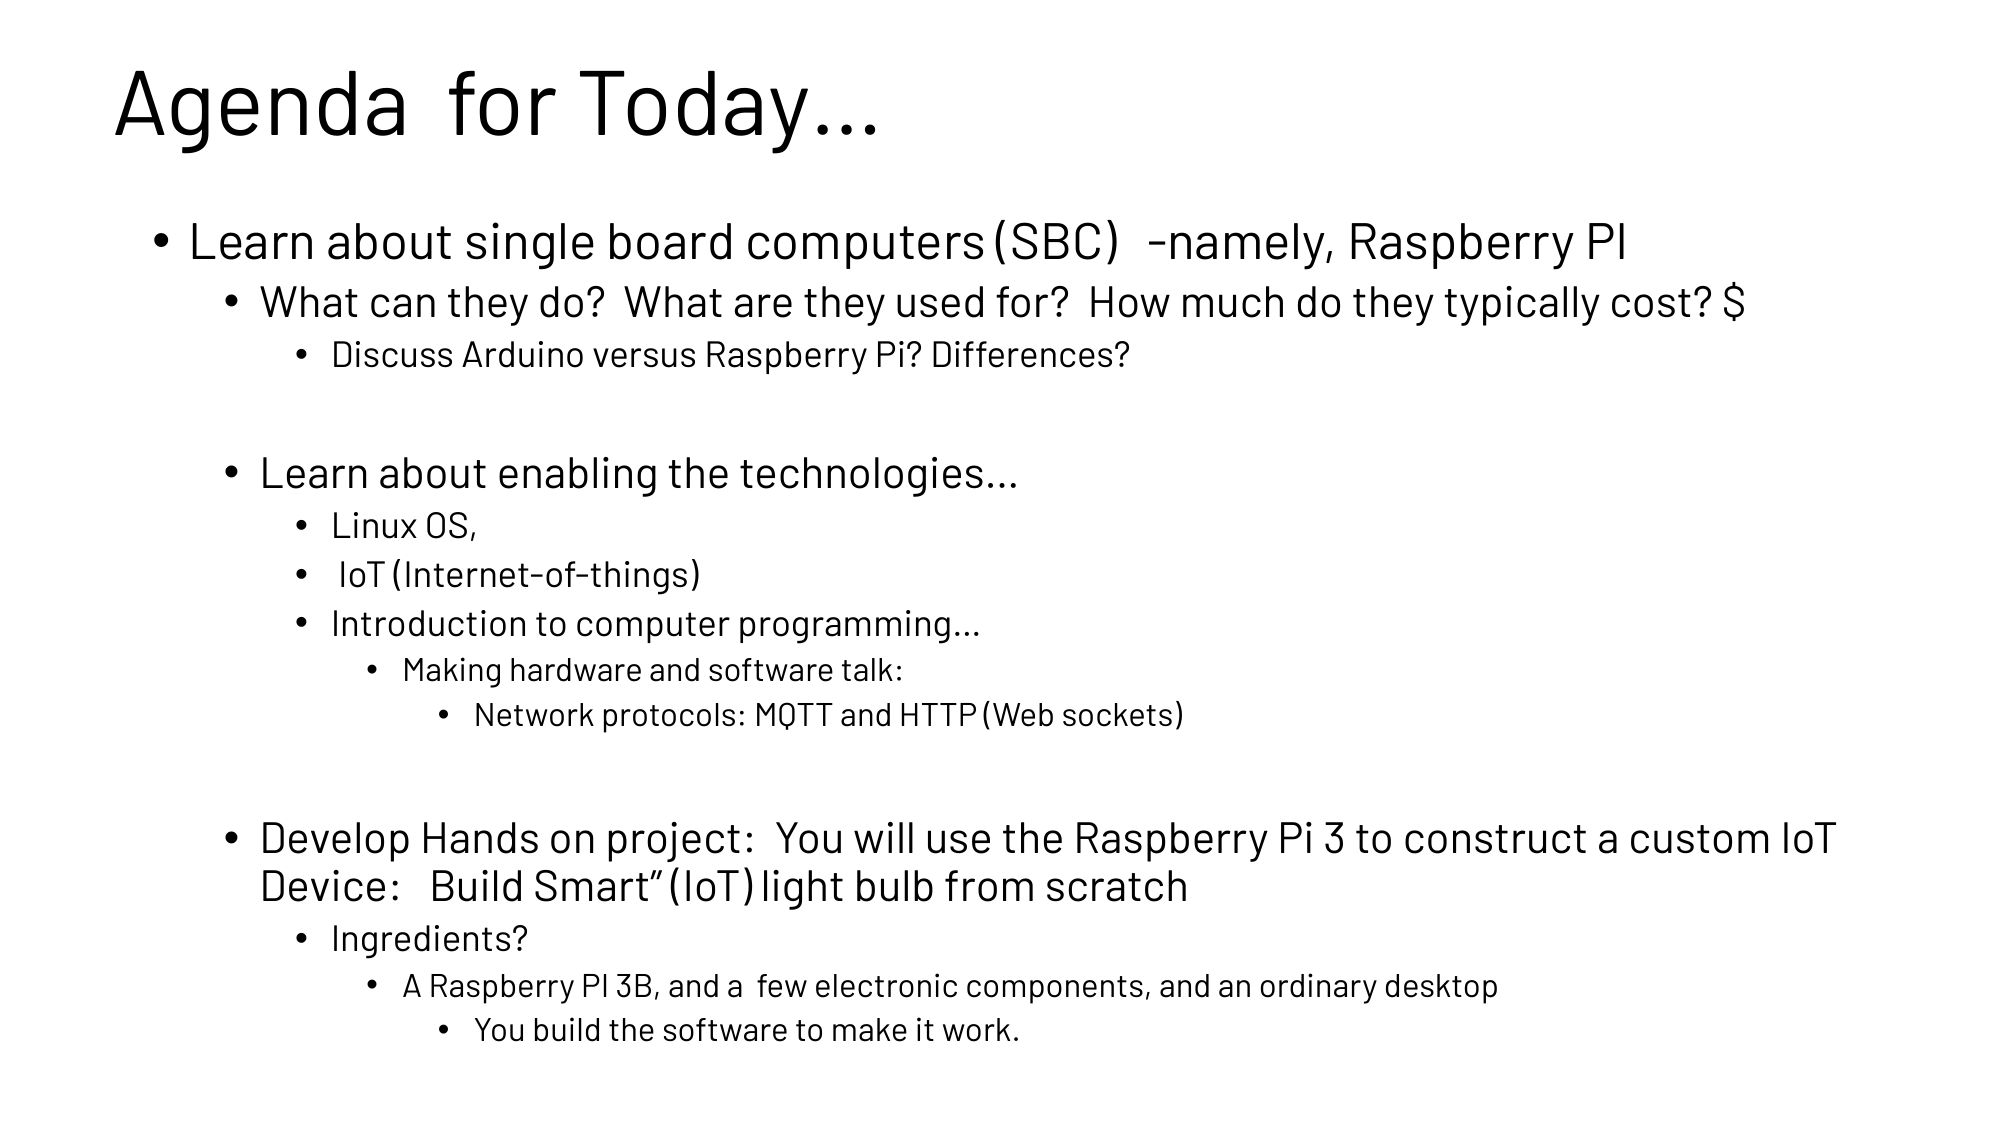

# Agenda  for Today…
Learn about single board computers (SBC)   -namely, Raspberry PI
What can they do?  What are they used for?  How much do they typically cost? $
Discuss Arduino versus Raspberry Pi? Differences?

Learn about enabling the technologies…
Linux OS,
 IoT (Internet-of-things)
Introduction to computer programming…
Making hardware and software talk:
Network protocols: MQTT and HTTP (Web sockets)

Develop Hands on project:  You will use the Raspberry Pi 3 to construct a custom IoT Device:   Build Smart” (IoT) light bulb from scratch
Ingredients?
A Raspberry PI 3B, and a  few electronic components, and an ordinary desktop
You build the software to make it work.